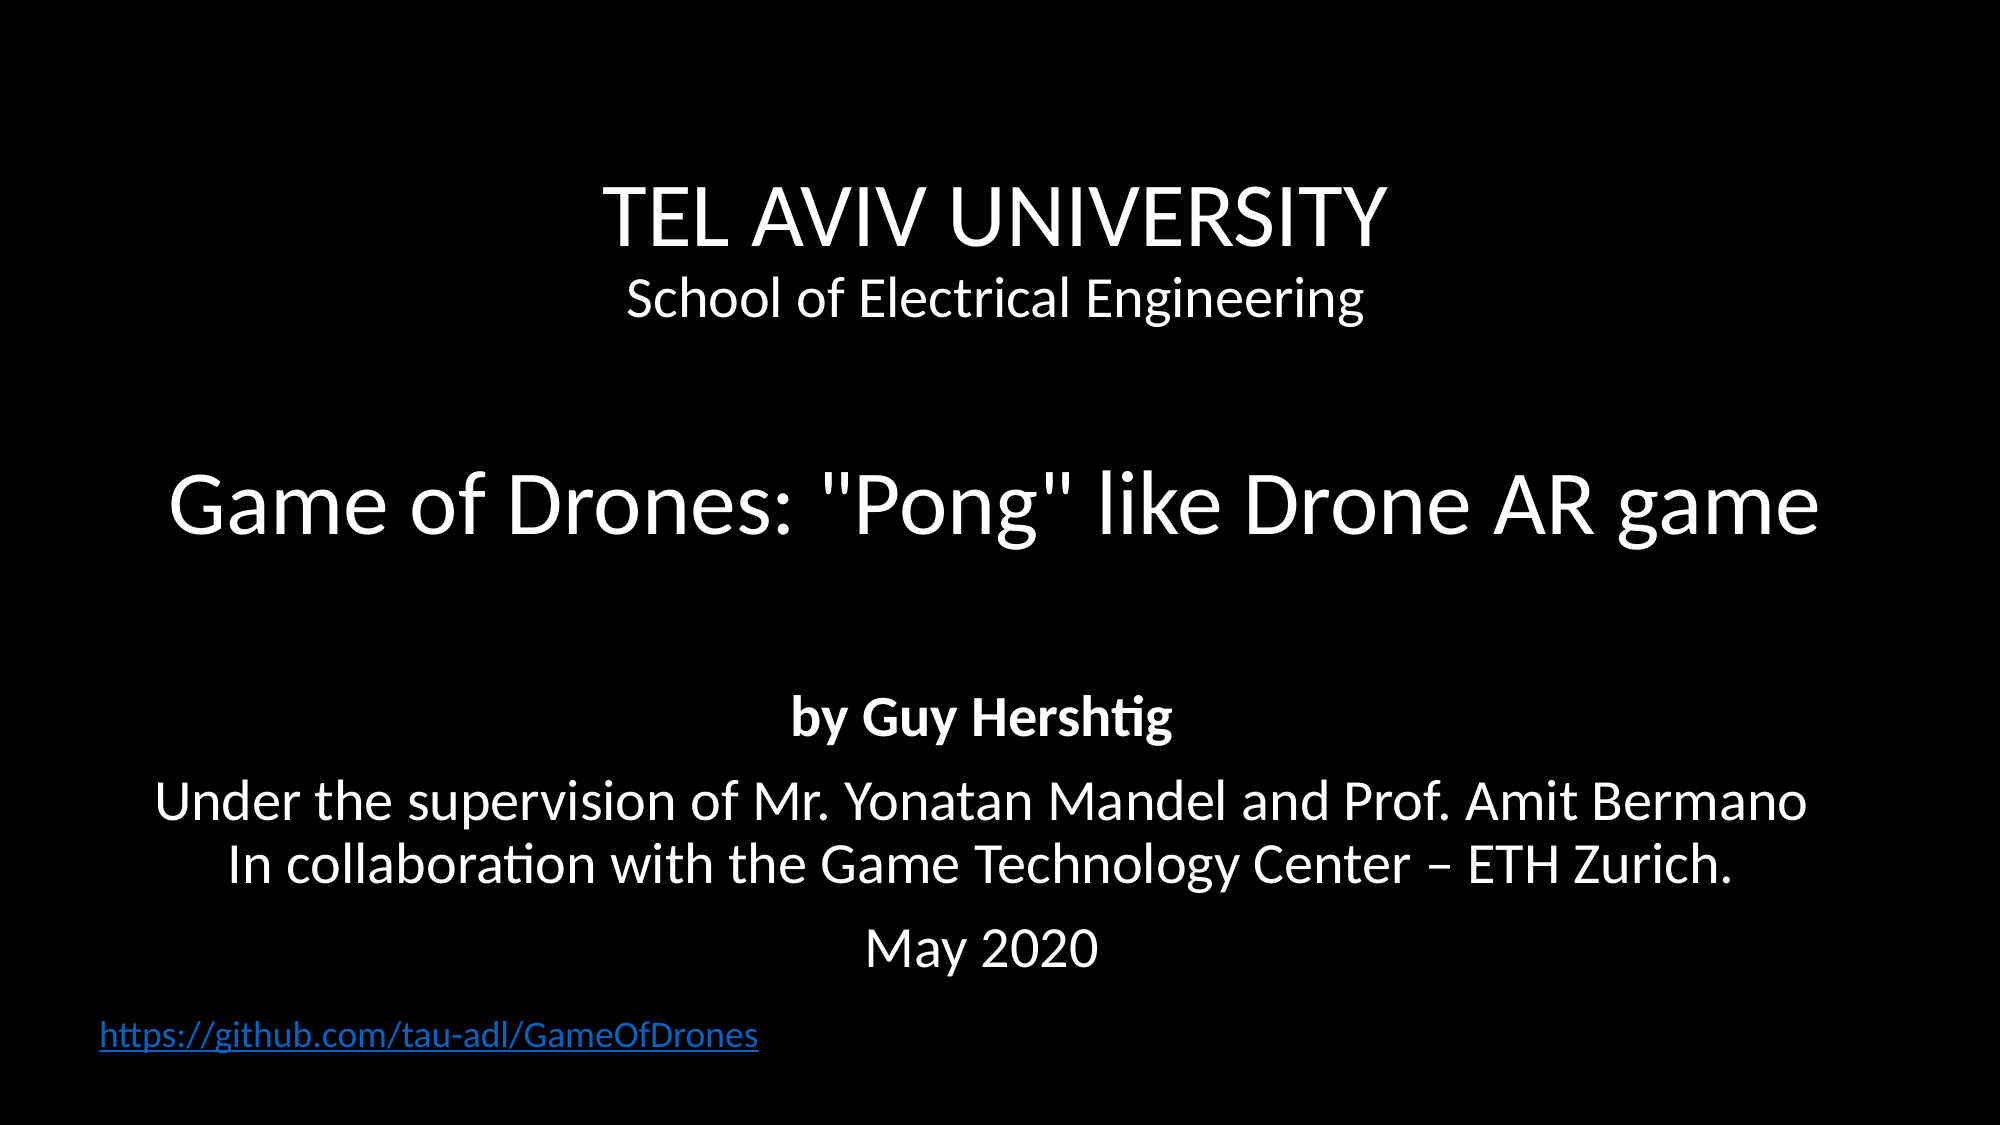

TEL AVIV UNIVERSITY
School of Electrical Engineering

Game of Drones: "Pong" like Drone AR game
by Guy Hershtig
Under the supervision of Mr. Yonatan Mandel and Prof. Amit Bermano
In collaboration with the Game Technology Center – ETH Zurich.
May 2020
https://github.com/tau-adl/GameOfDrones